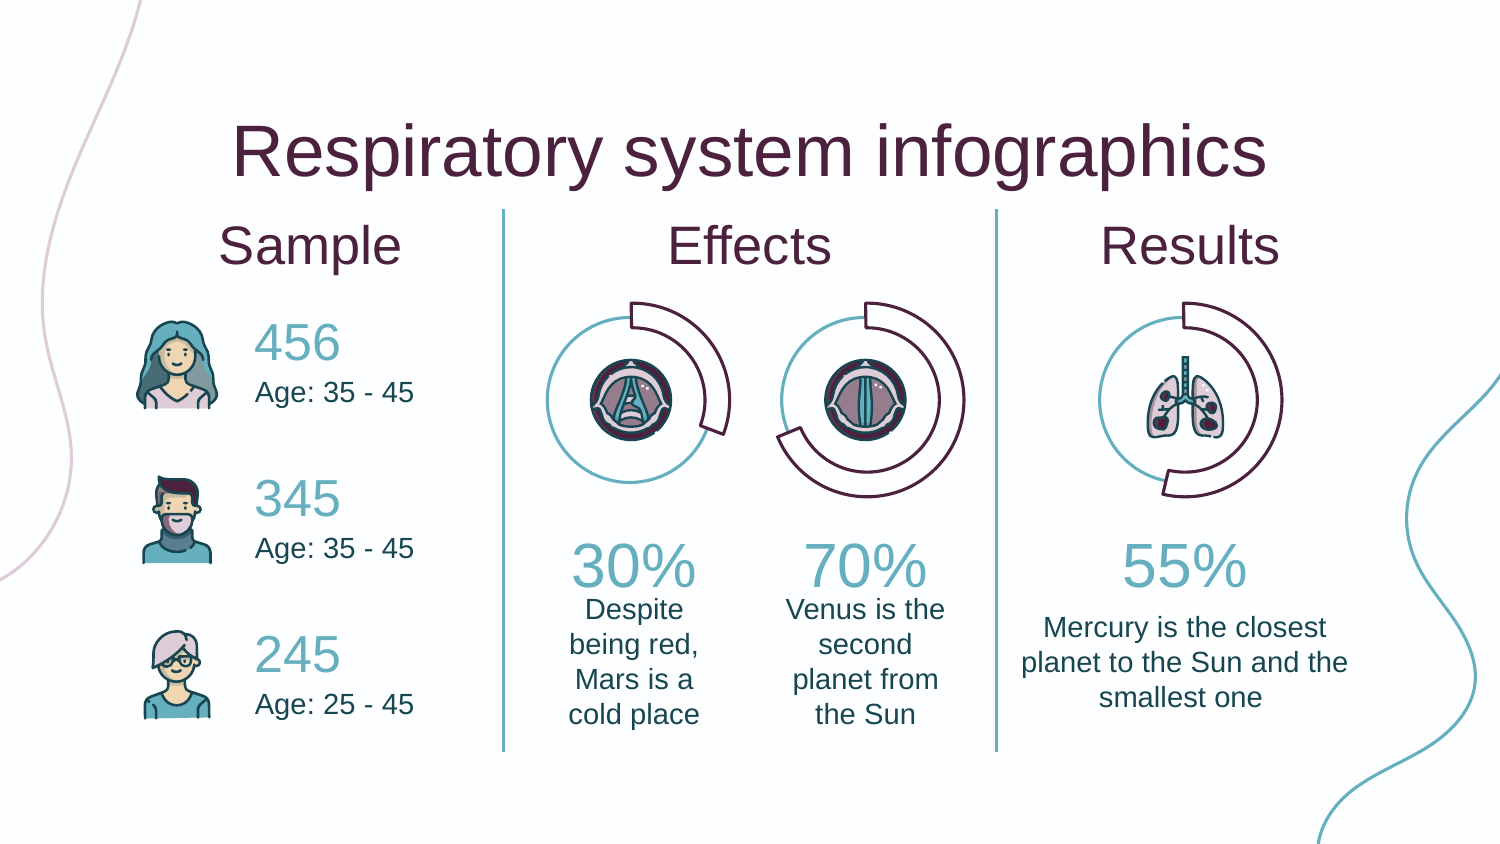

# Respiratory system infographics
Sample
Effects
Results

456
Age: 35 - 45

345
Age: 35 - 45

30%
Despite being red, Mars is a cold place
70%
Venus is the second planet from the Sun
55%
Mercury is the closest planet to the Sun and the smallest one
245
Age: 25 - 45